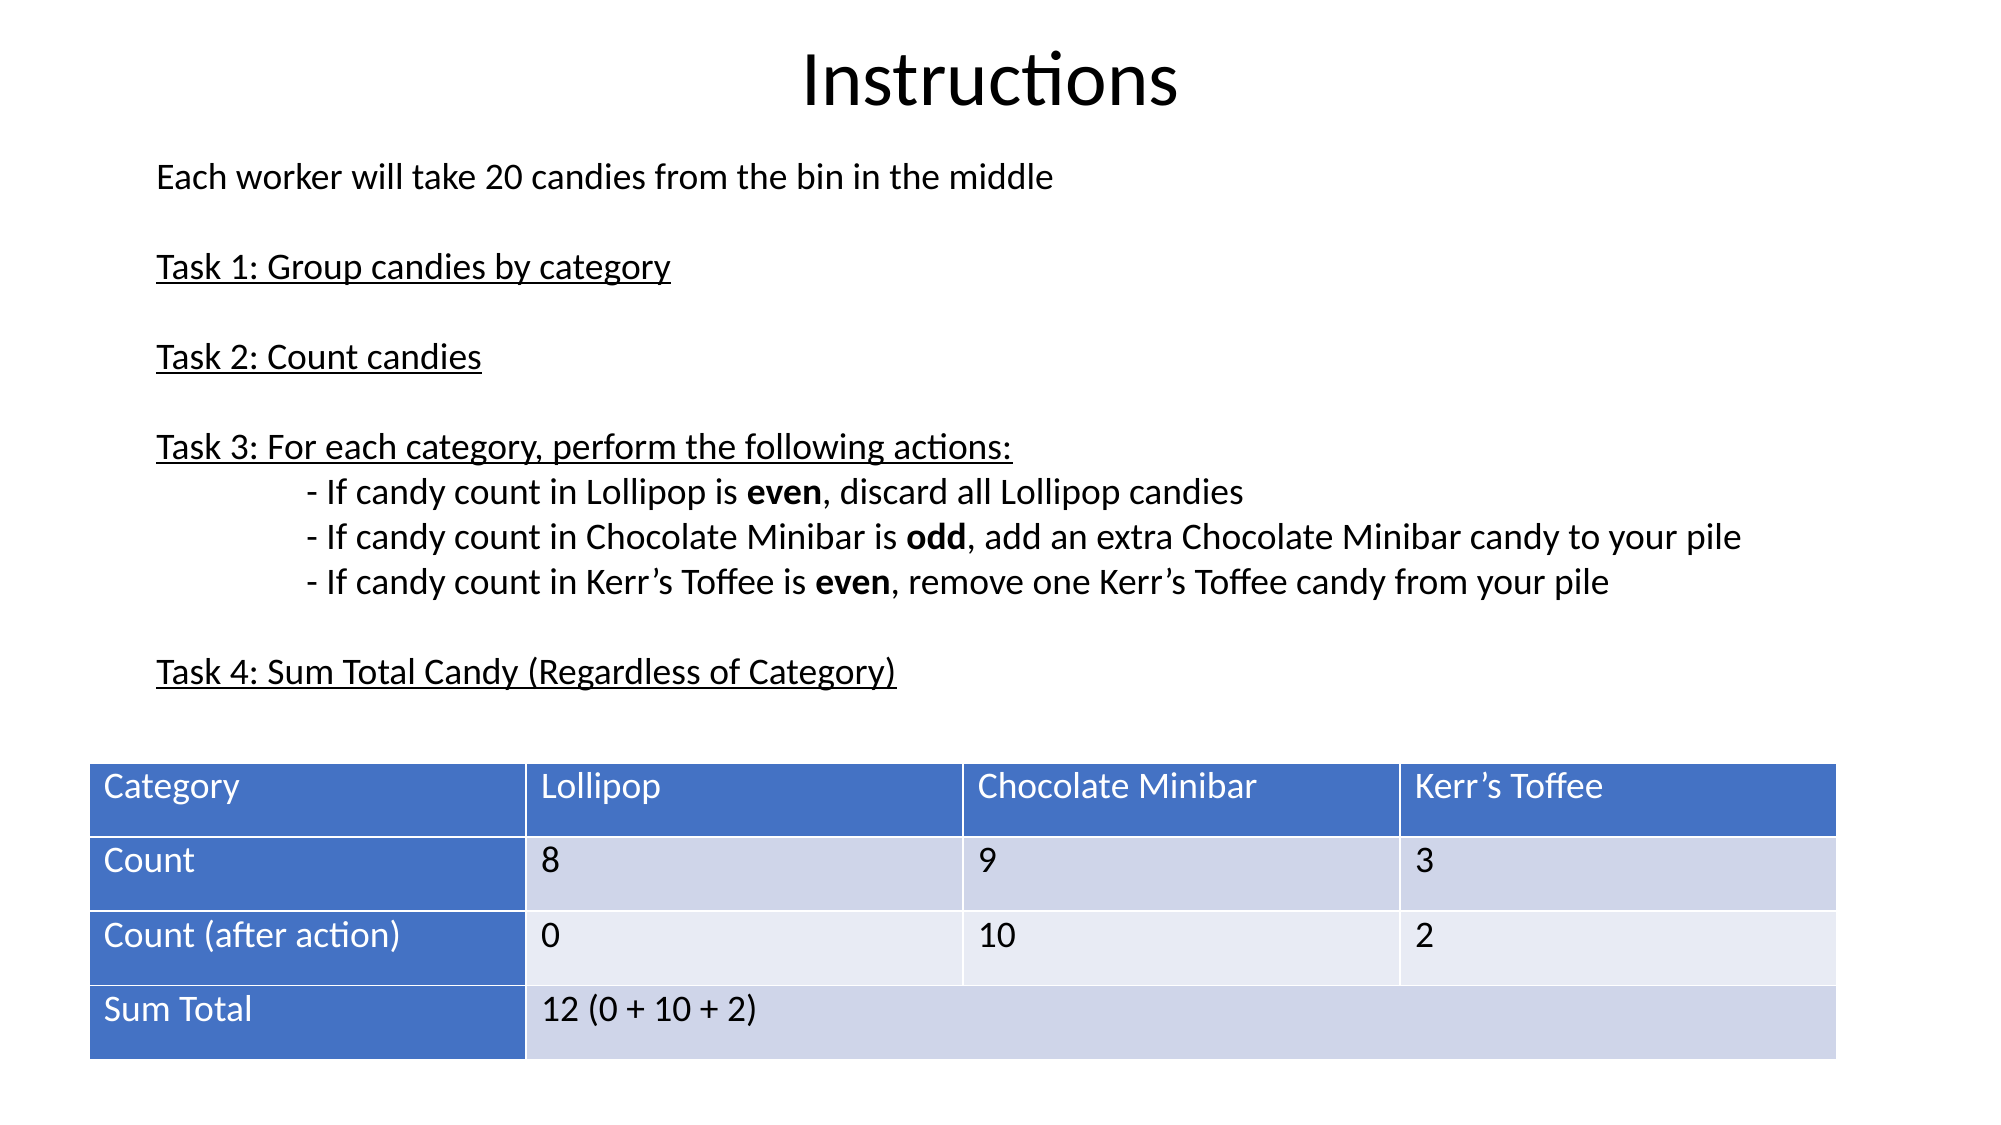

# Instructions
Each worker will take 20 candies from the bin in the middle

Task 1: Group candies by category

Task 2: Count candies

Task 3: For each category, perform the following actions:
	- If candy count in Lollipop is even, discard all Lollipop candies
	- If candy count in Chocolate Minibar is odd, add an extra Chocolate Minibar candy to your pile
	- If candy count in Kerr’s Toffee is even, remove one Kerr’s Toffee candy from your pile

Task 4: Sum Total Candy (Regardless of Category)
| Category | Lollipop | Chocolate Minibar | Kerr’s Toffee |
| --- | --- | --- | --- |
| Count | 8 | 9 | 3 |
| Count (after action) | 0 | 10 | 2 |
| Sum Total | 12 (0 + 10 + 2) |  |  |